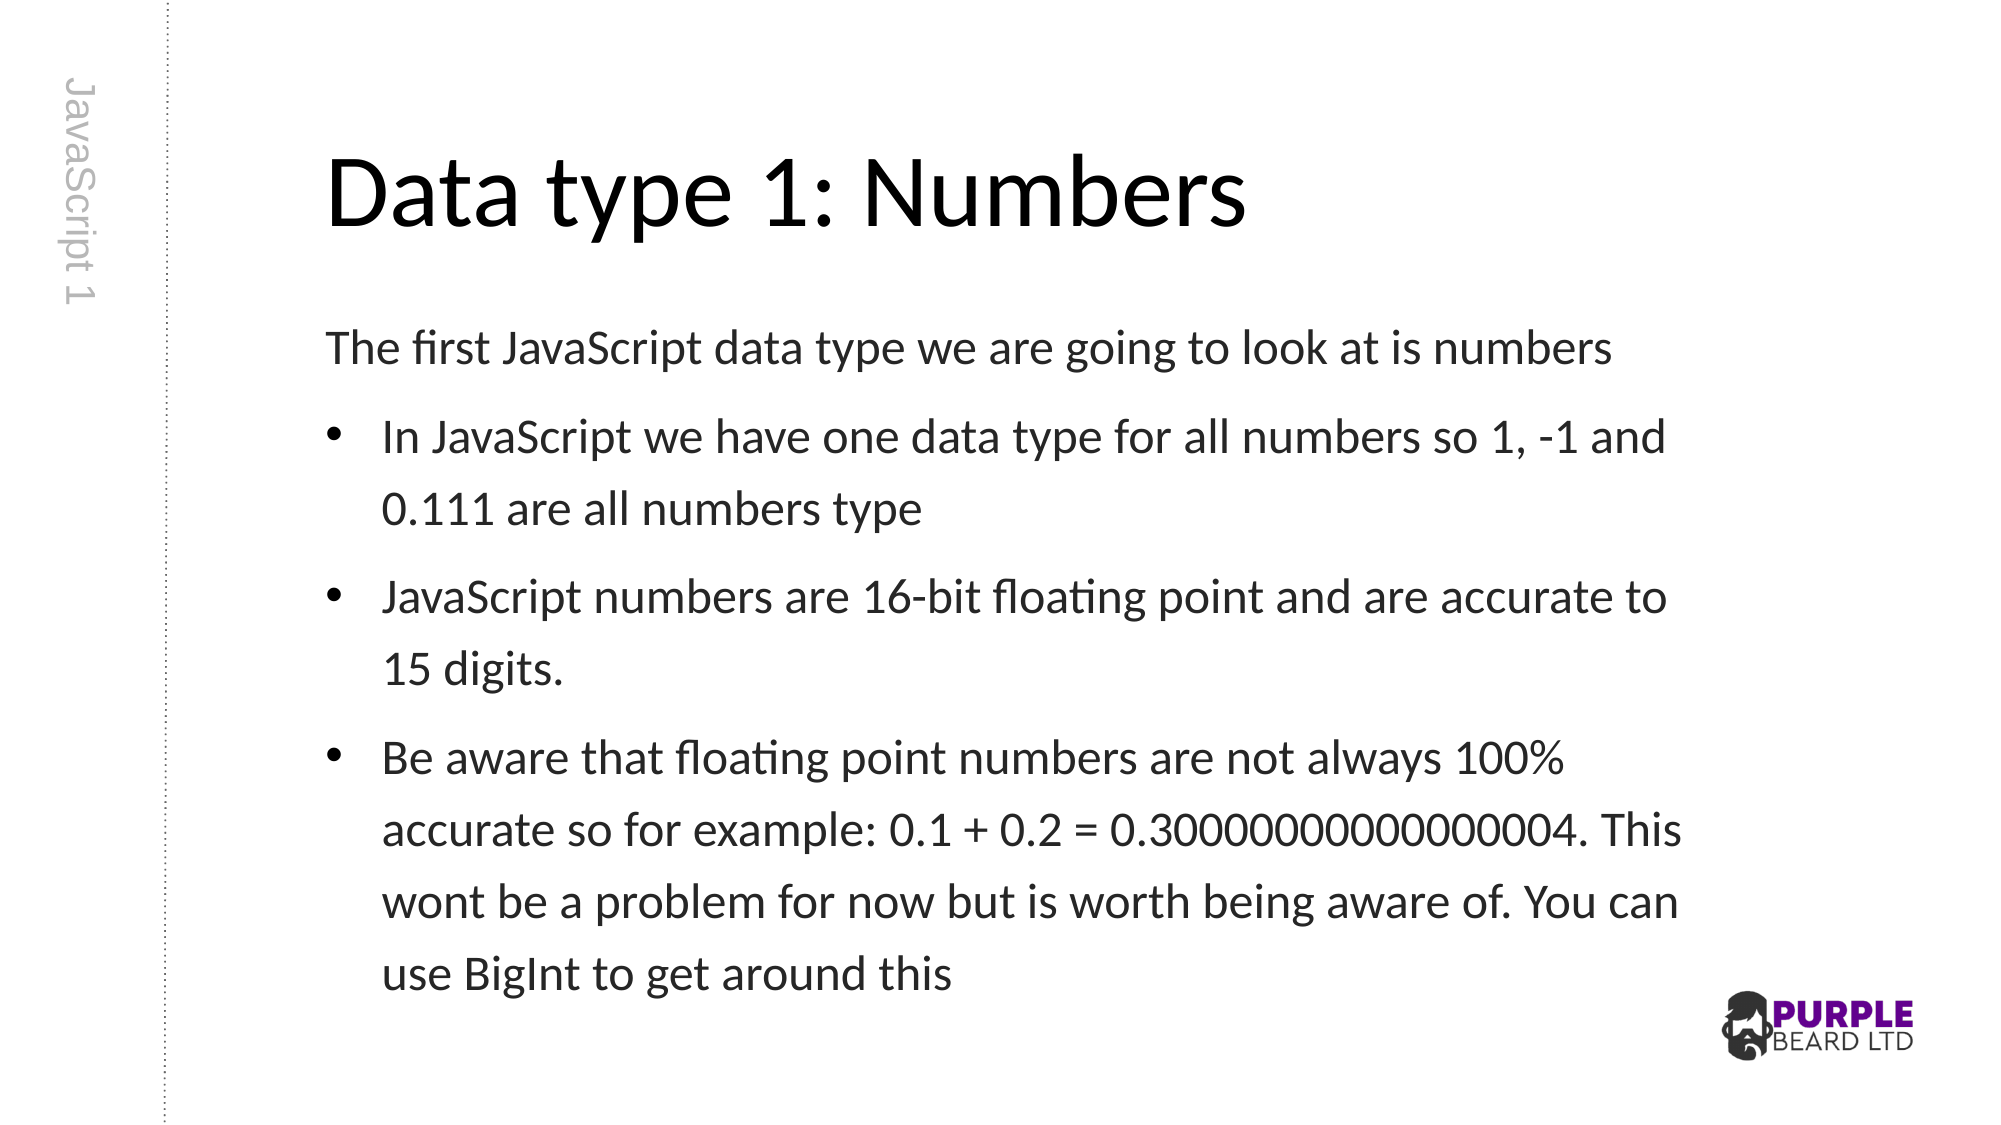

# Data type 1: Numbers
The first JavaScript data type we are going to look at is numbers
In JavaScript we have one data type for all numbers so 1, -1 and 0.111 are all numbers type
JavaScript numbers are 16-bit floating point and are accurate to 15 digits.
Be aware that floating point numbers are not always 100% accurate so for example: 0.1 + 0.2 = 0.30000000000000004. This wont be a problem for now but is worth being aware of. You can use BigInt to get around this